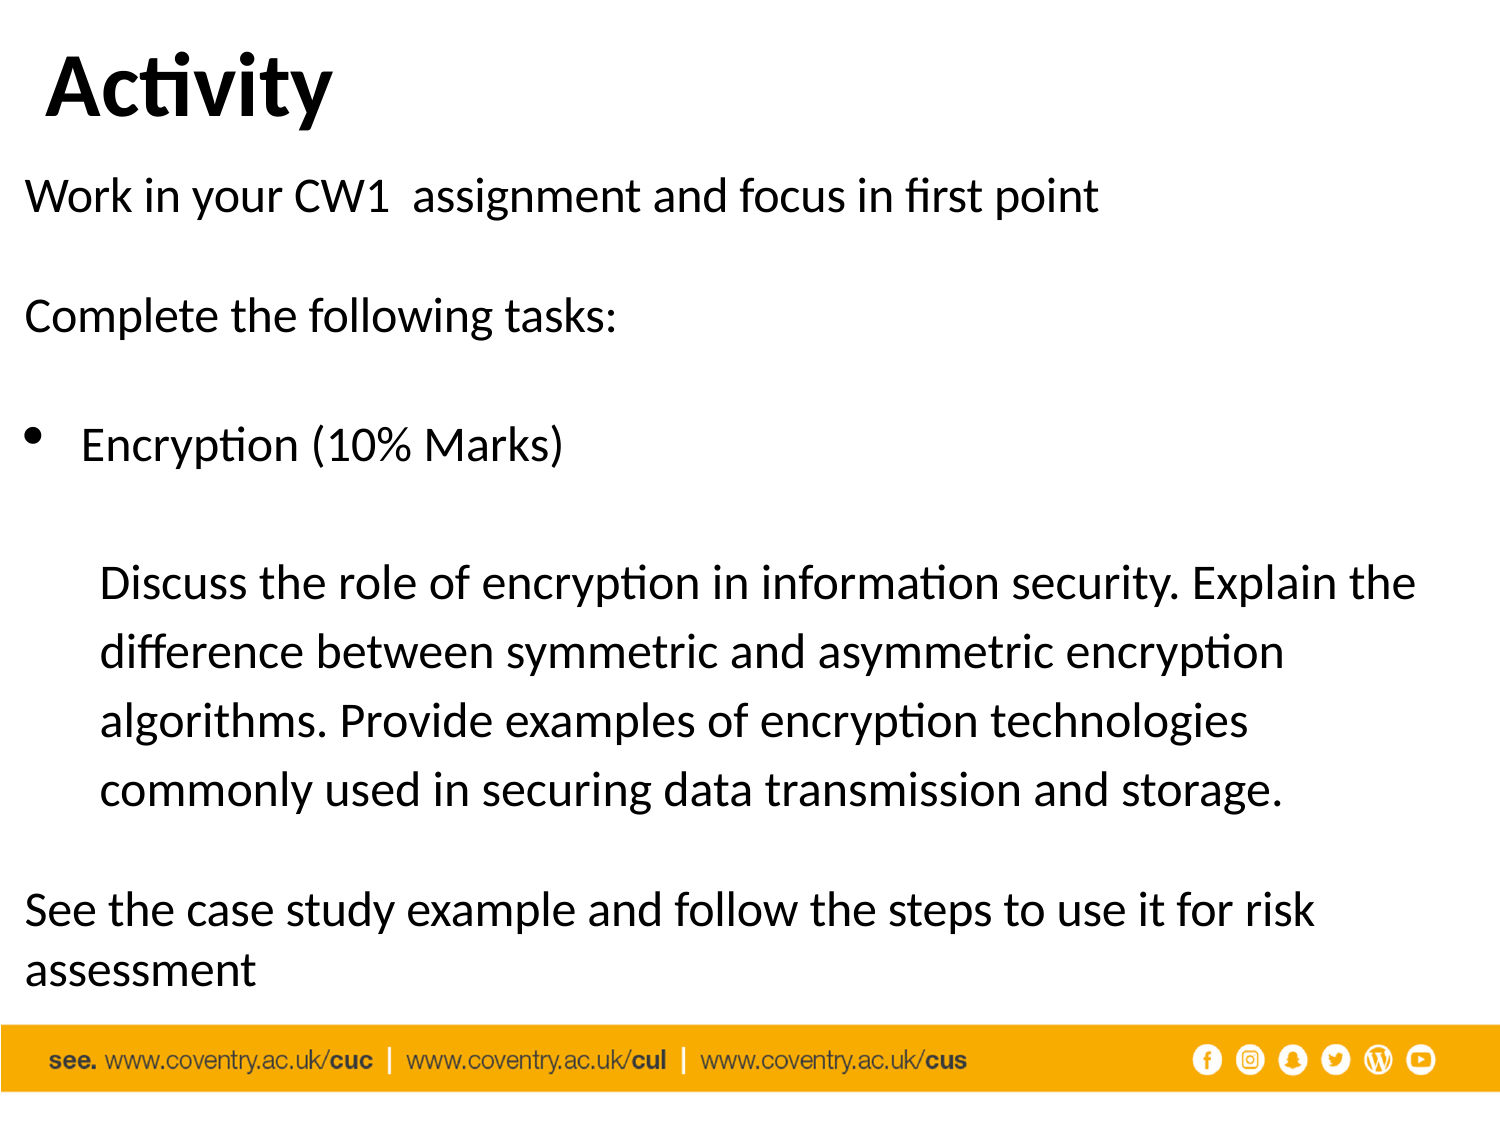

# Activity
Work in your CW1  assignment and focus in first point

Complete the following tasks:

Encryption (10% Marks)

Discuss the role of encryption in information security. Explain the difference between symmetric and asymmetric encryption algorithms. Provide examples of encryption technologies commonly used in securing data transmission and storage.

See the case study example and follow the steps to use it for risk assessment